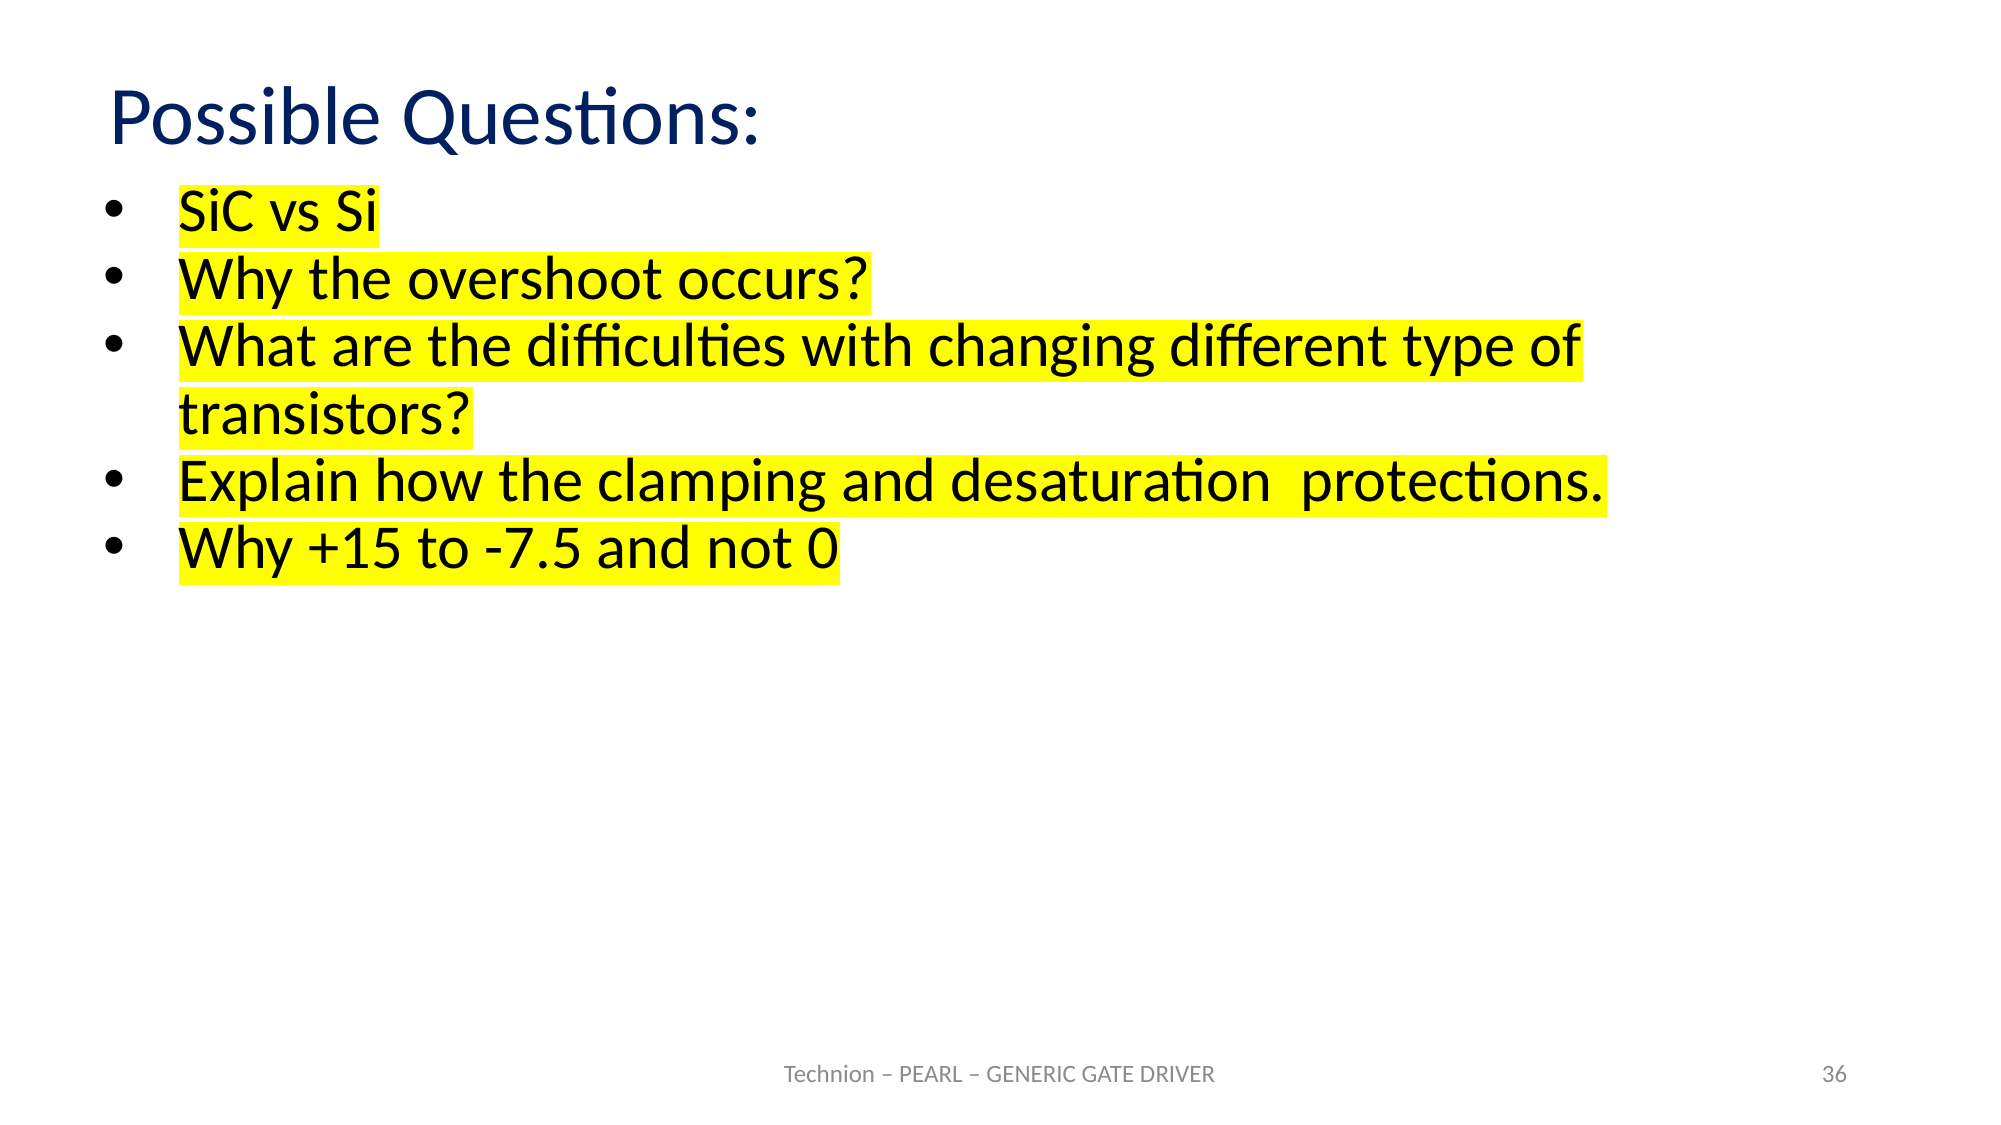

Possible Questions:
SiC vs Si
Why the overshoot occurs?
What are the difficulties with changing different type of transistors?
Explain how the clamping and desaturation  protections.
Why +15 to -7.5 and not 0

Technion – PEARL – GENERIC GATE DRIVER
36